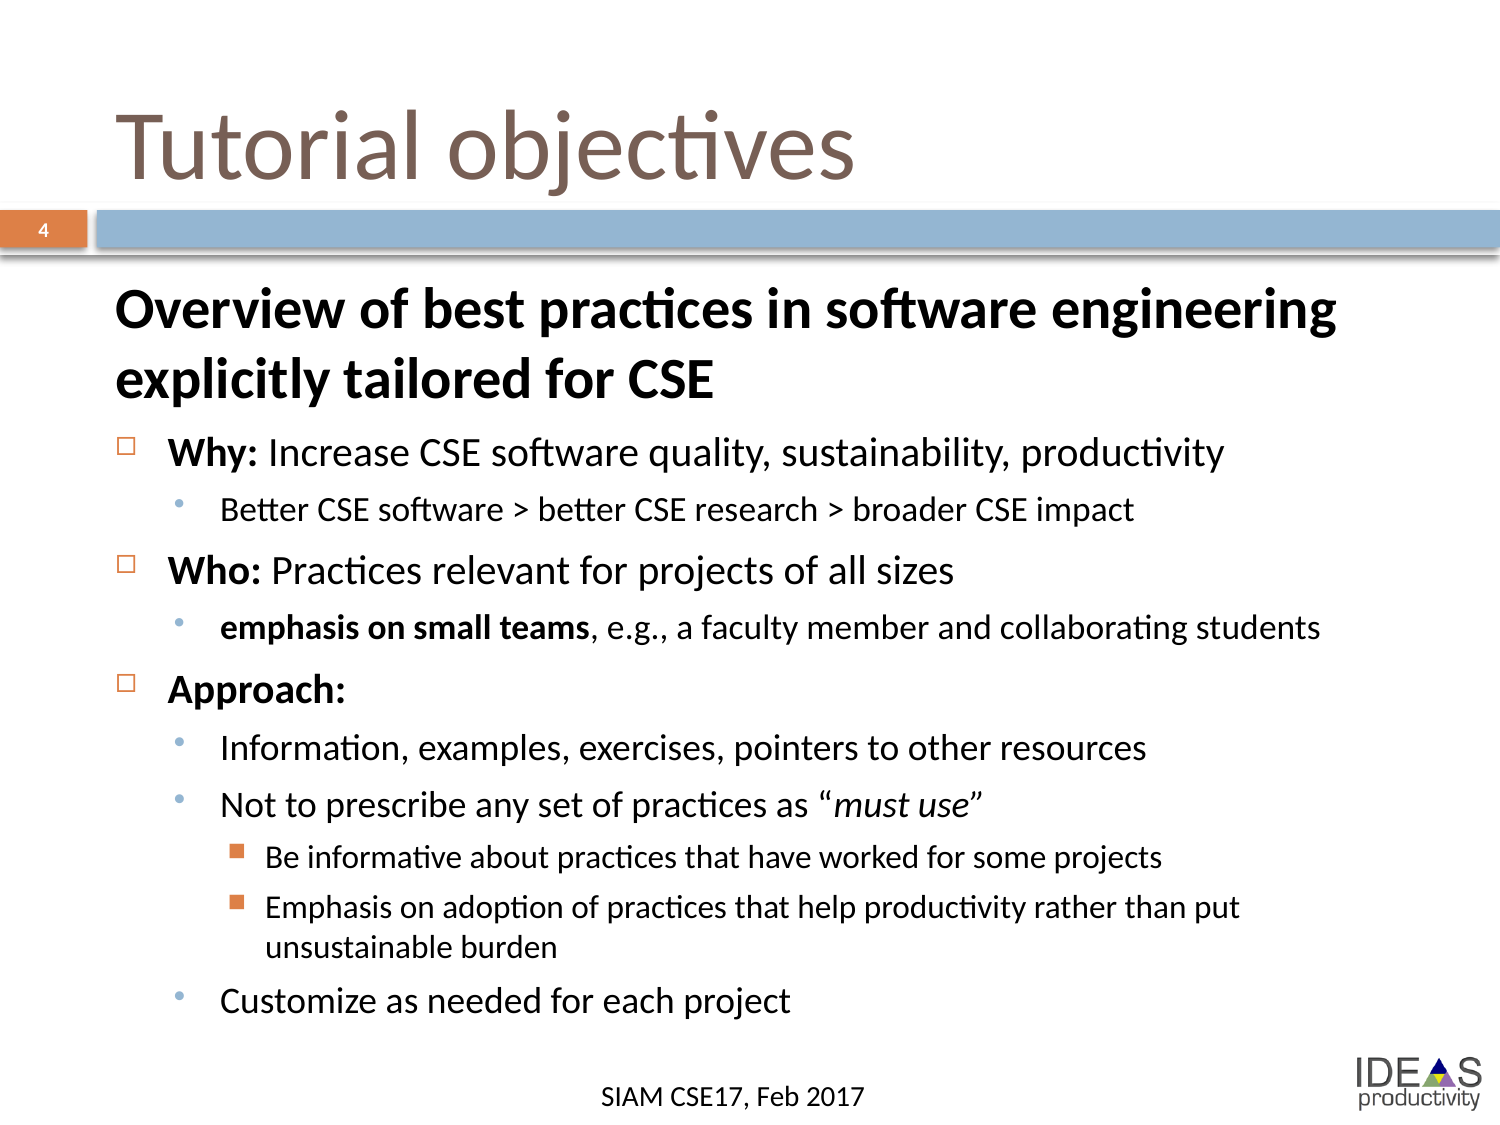

# Tutorial objectives
4
Overview of best practices in software engineering explicitly tailored for CSE
Why: Increase CSE software quality, sustainability, productivity
Better CSE software > better CSE research > broader CSE impact
Who: Practices relevant for projects of all sizes
emphasis on small teams, e.g., a faculty member and collaborating students
Approach:
Information, examples, exercises, pointers to other resources
Not to prescribe any set of practices as “must use”
Be informative about practices that have worked for some projects
Emphasis on adoption of practices that help productivity rather than put unsustainable burden
Customize as needed for each project

SIAM CSE17, Feb 2017